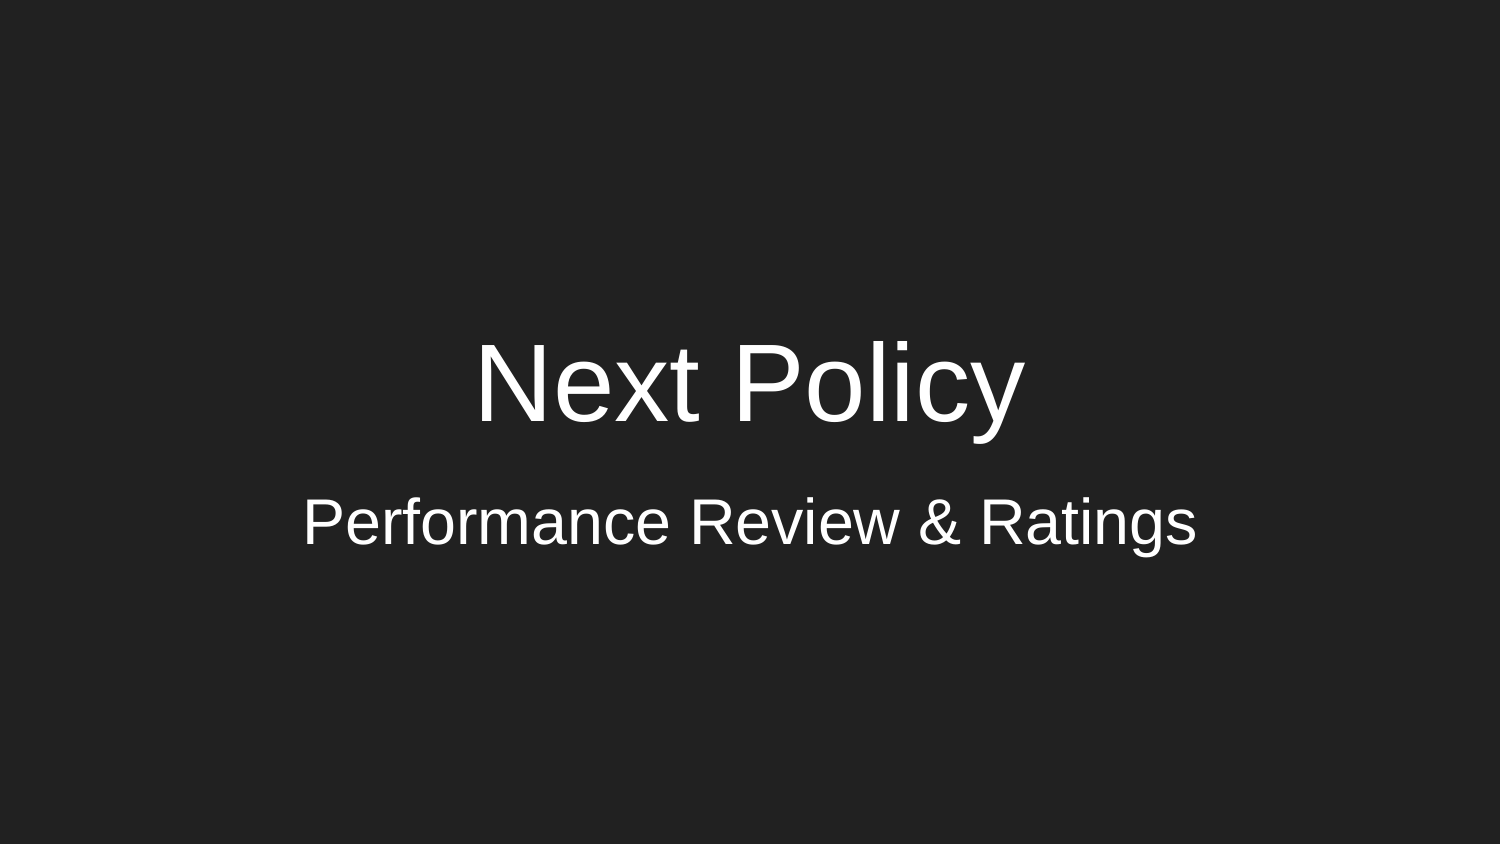

# Next Policy
Performance Review & Ratings